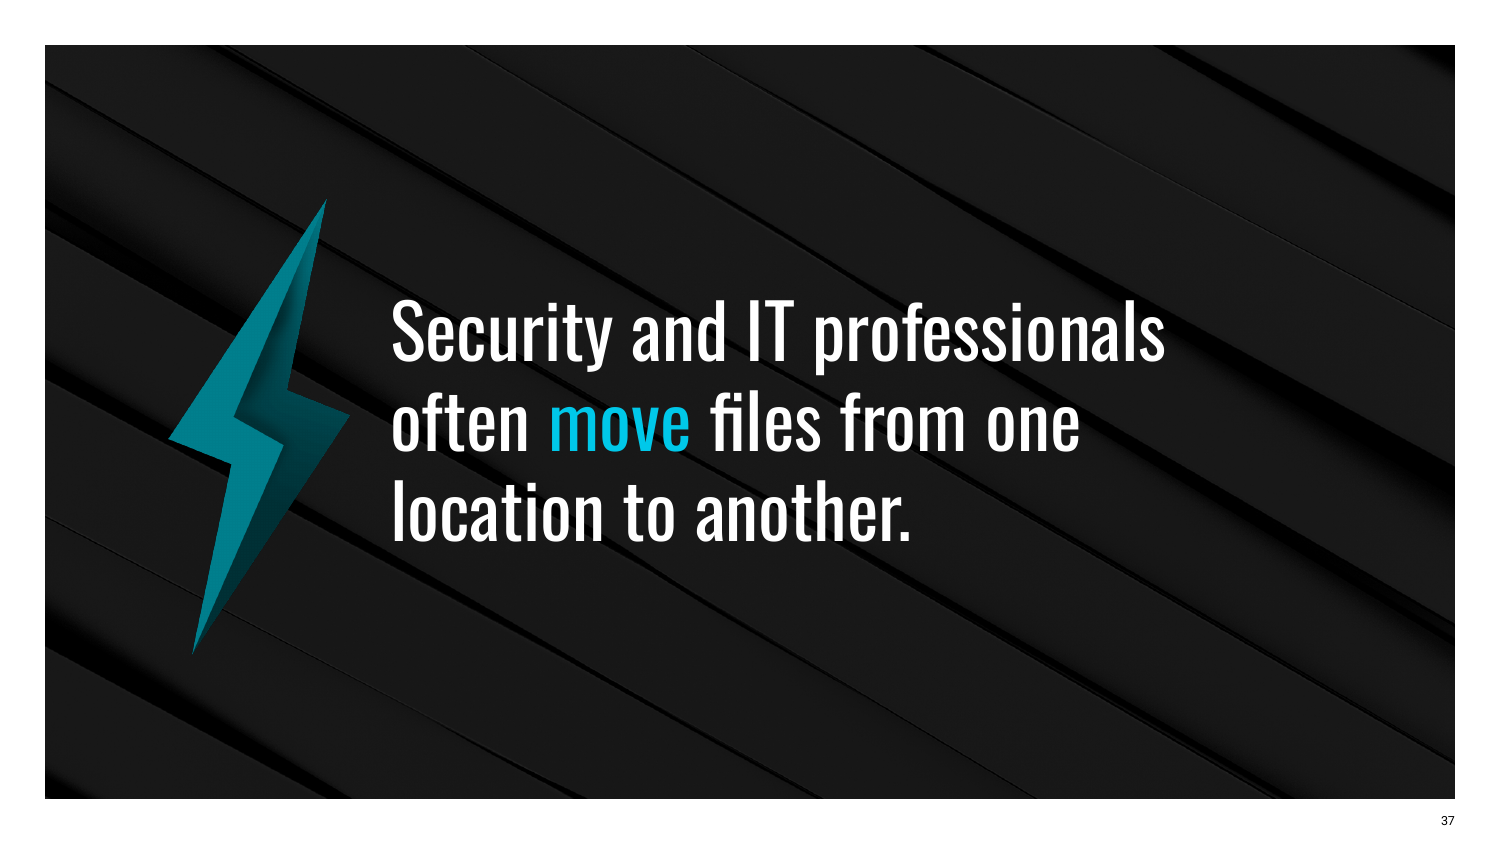

# Security and IT professionals often move files from one location to another.

37